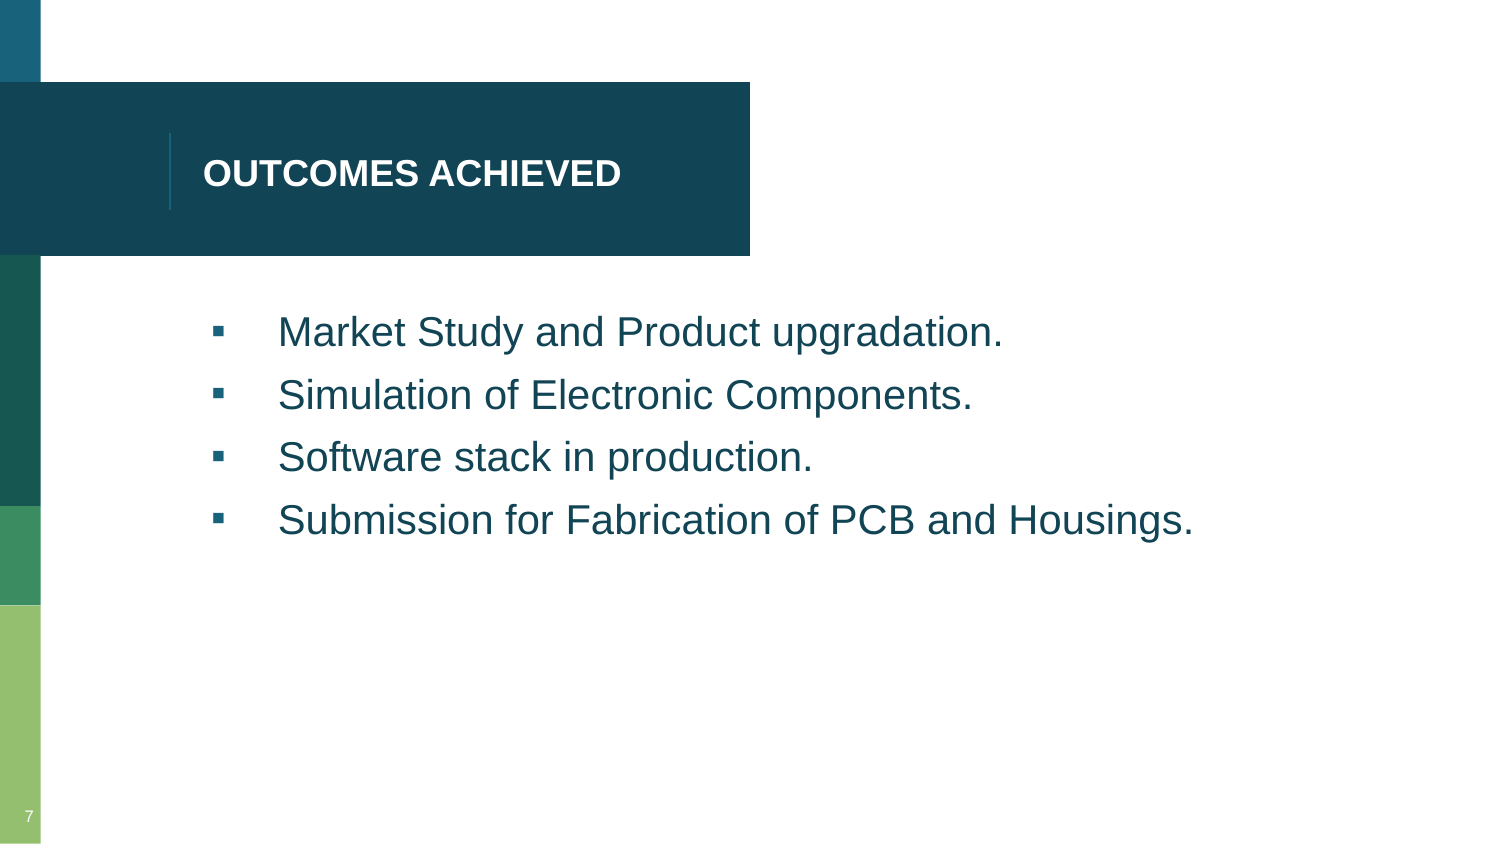

# OUTCOMES ACHIEVED
Market Study and Product upgradation.
Simulation of Electronic Components.
Software stack in production.
Submission for Fabrication of PCB and Housings.
7